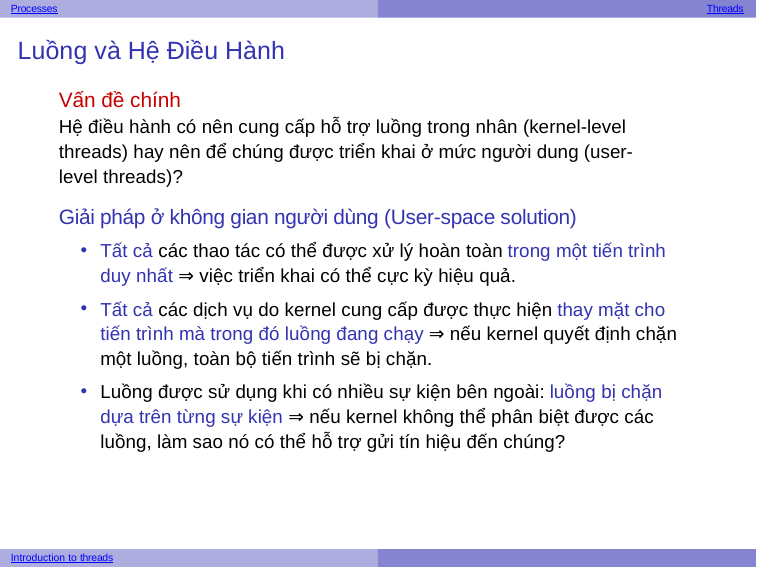

Processes
Threads
Luồng và Hệ Điều Hành
Vấn đề chính
Hệ điều hành có nên cung cấp hỗ trợ luồng trong nhân (kernel-level threads) hay nên để chúng được triển khai ở mức người dung (user-level threads)?
Giải pháp ở không gian người dùng (User-space solution)
Tất cả các thao tác có thể được xử lý hoàn toàn trong một tiến trình duy nhất ⇒ việc triển khai có thể cực kỳ hiệu quả.
Tất cả các dịch vụ do kernel cung cấp được thực hiện thay mặt cho tiến trình mà trong đó luồng đang chạy ⇒ nếu kernel quyết định chặn một luồng, toàn bộ tiến trình sẽ bị chặn.
Luồng được sử dụng khi có nhiều sự kiện bên ngoài: luồng bị chặn dựa trên từng sự kiện ⇒ nếu kernel không thể phân biệt được các luồng, làm sao nó có thể hỗ trợ gửi tín hiệu đến chúng?

Introduction to threads